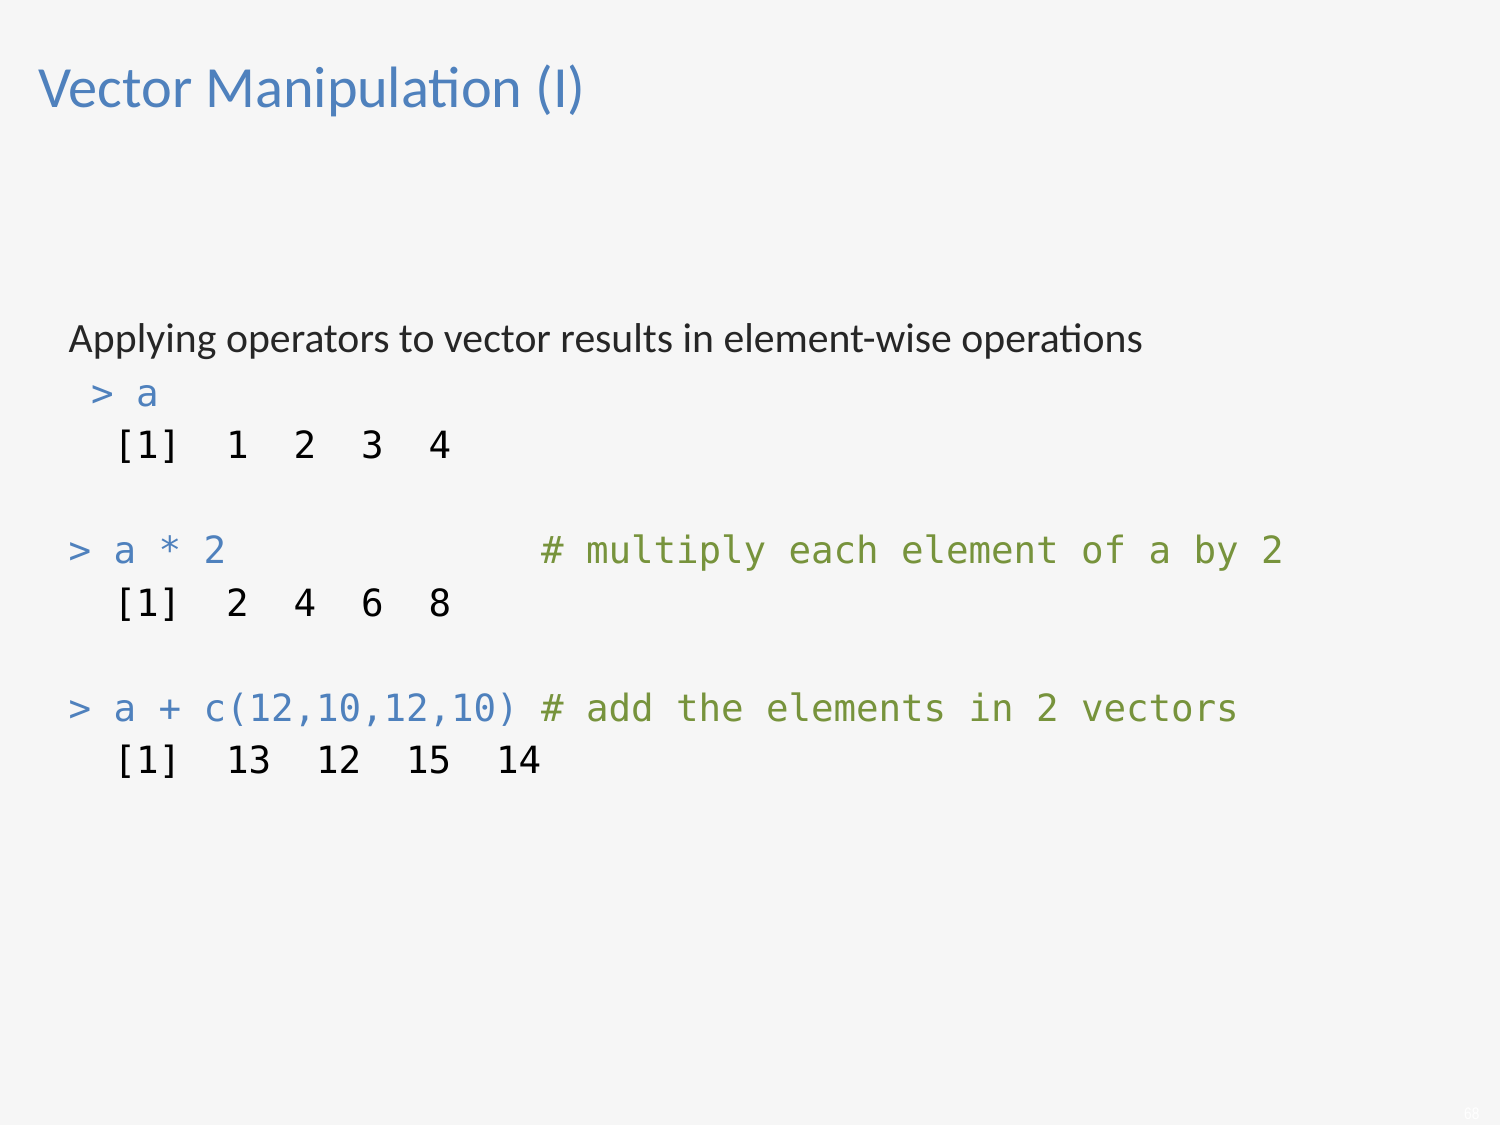

Vector Manipulation (I)

Applying operators to vector results in element-wise operations
 > a
  [1]  1  2  3  4

> a * 2              # multiply each element of a by 2
  [1]  2  4  6  8

> a + c(12,10,12,10) # add the elements in 2 vectors
  [1]  13  12  15  14